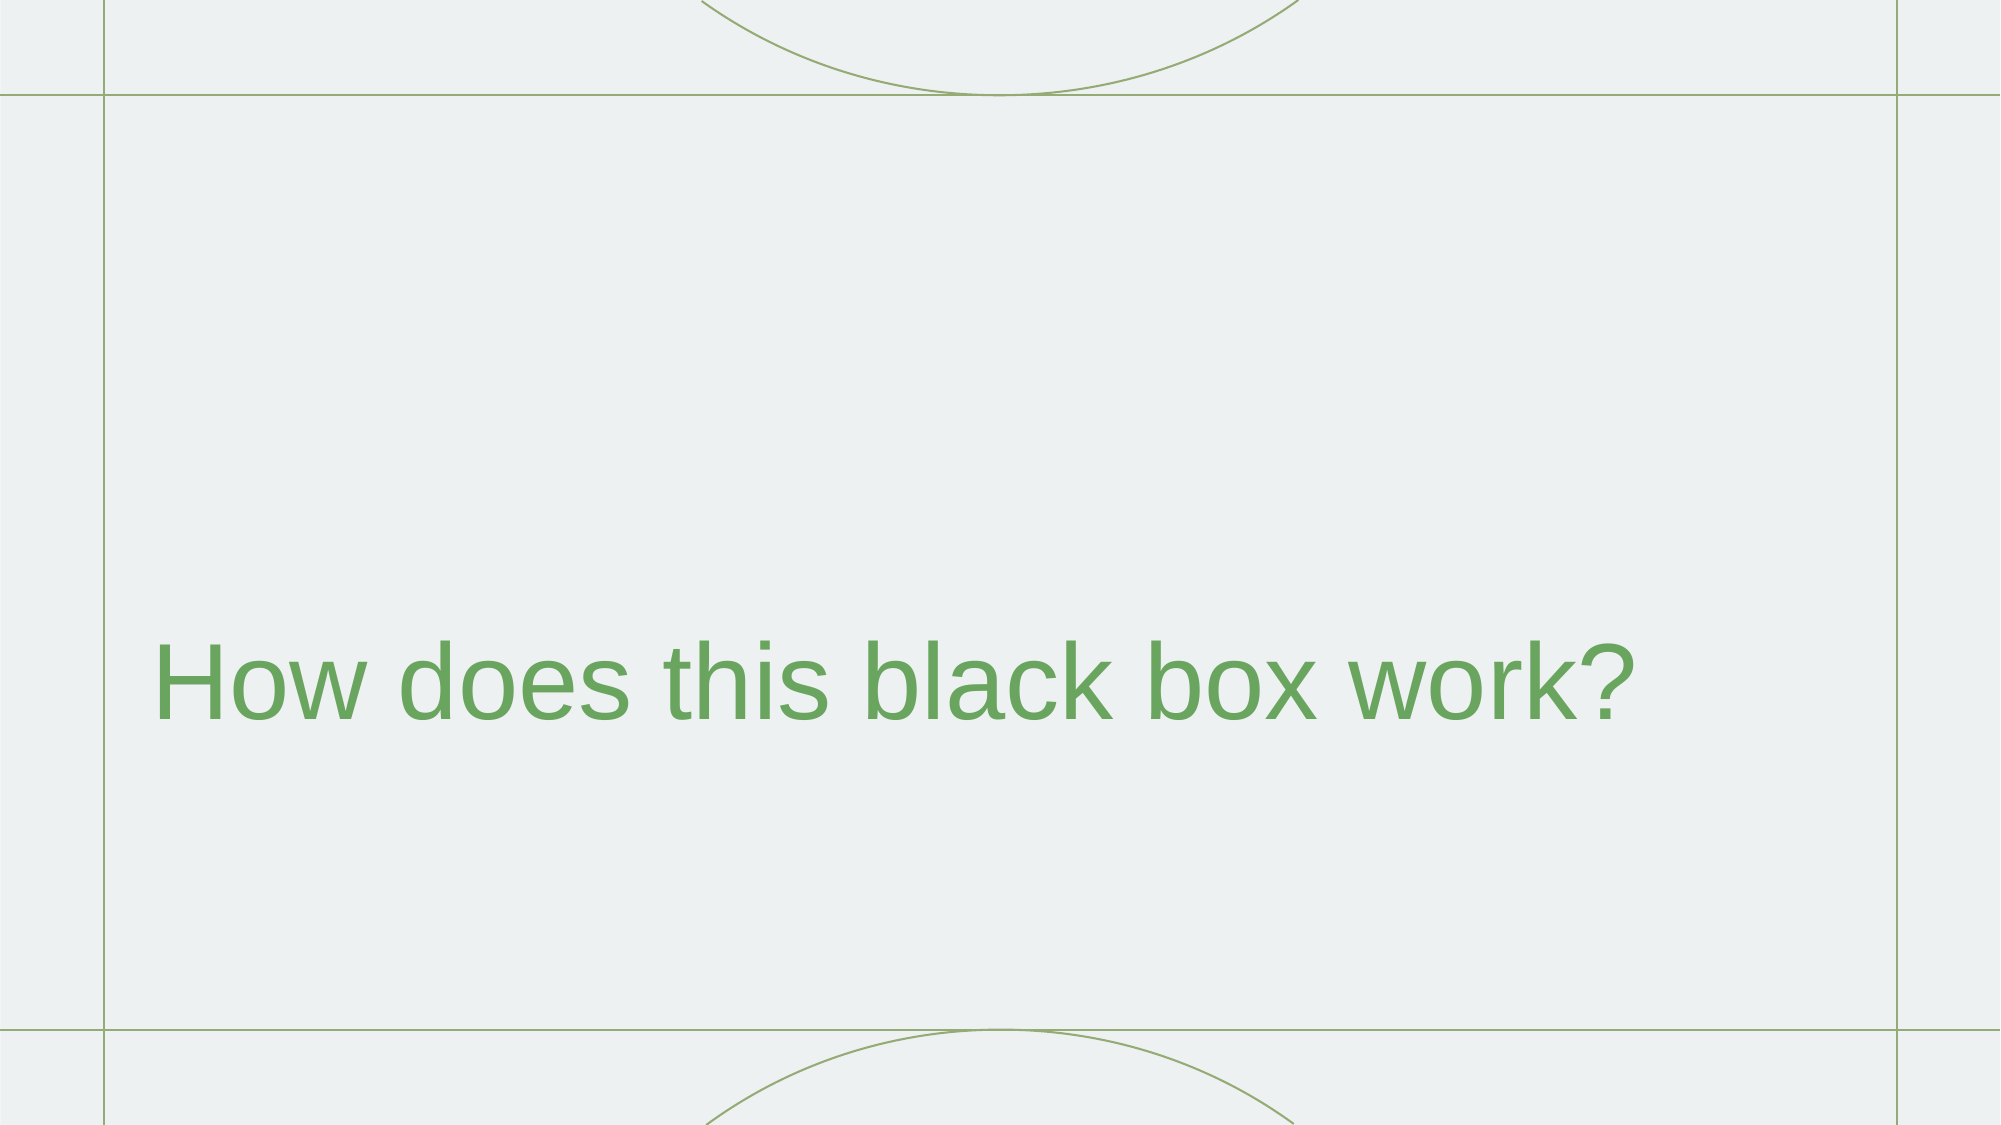

# How does this black box work?